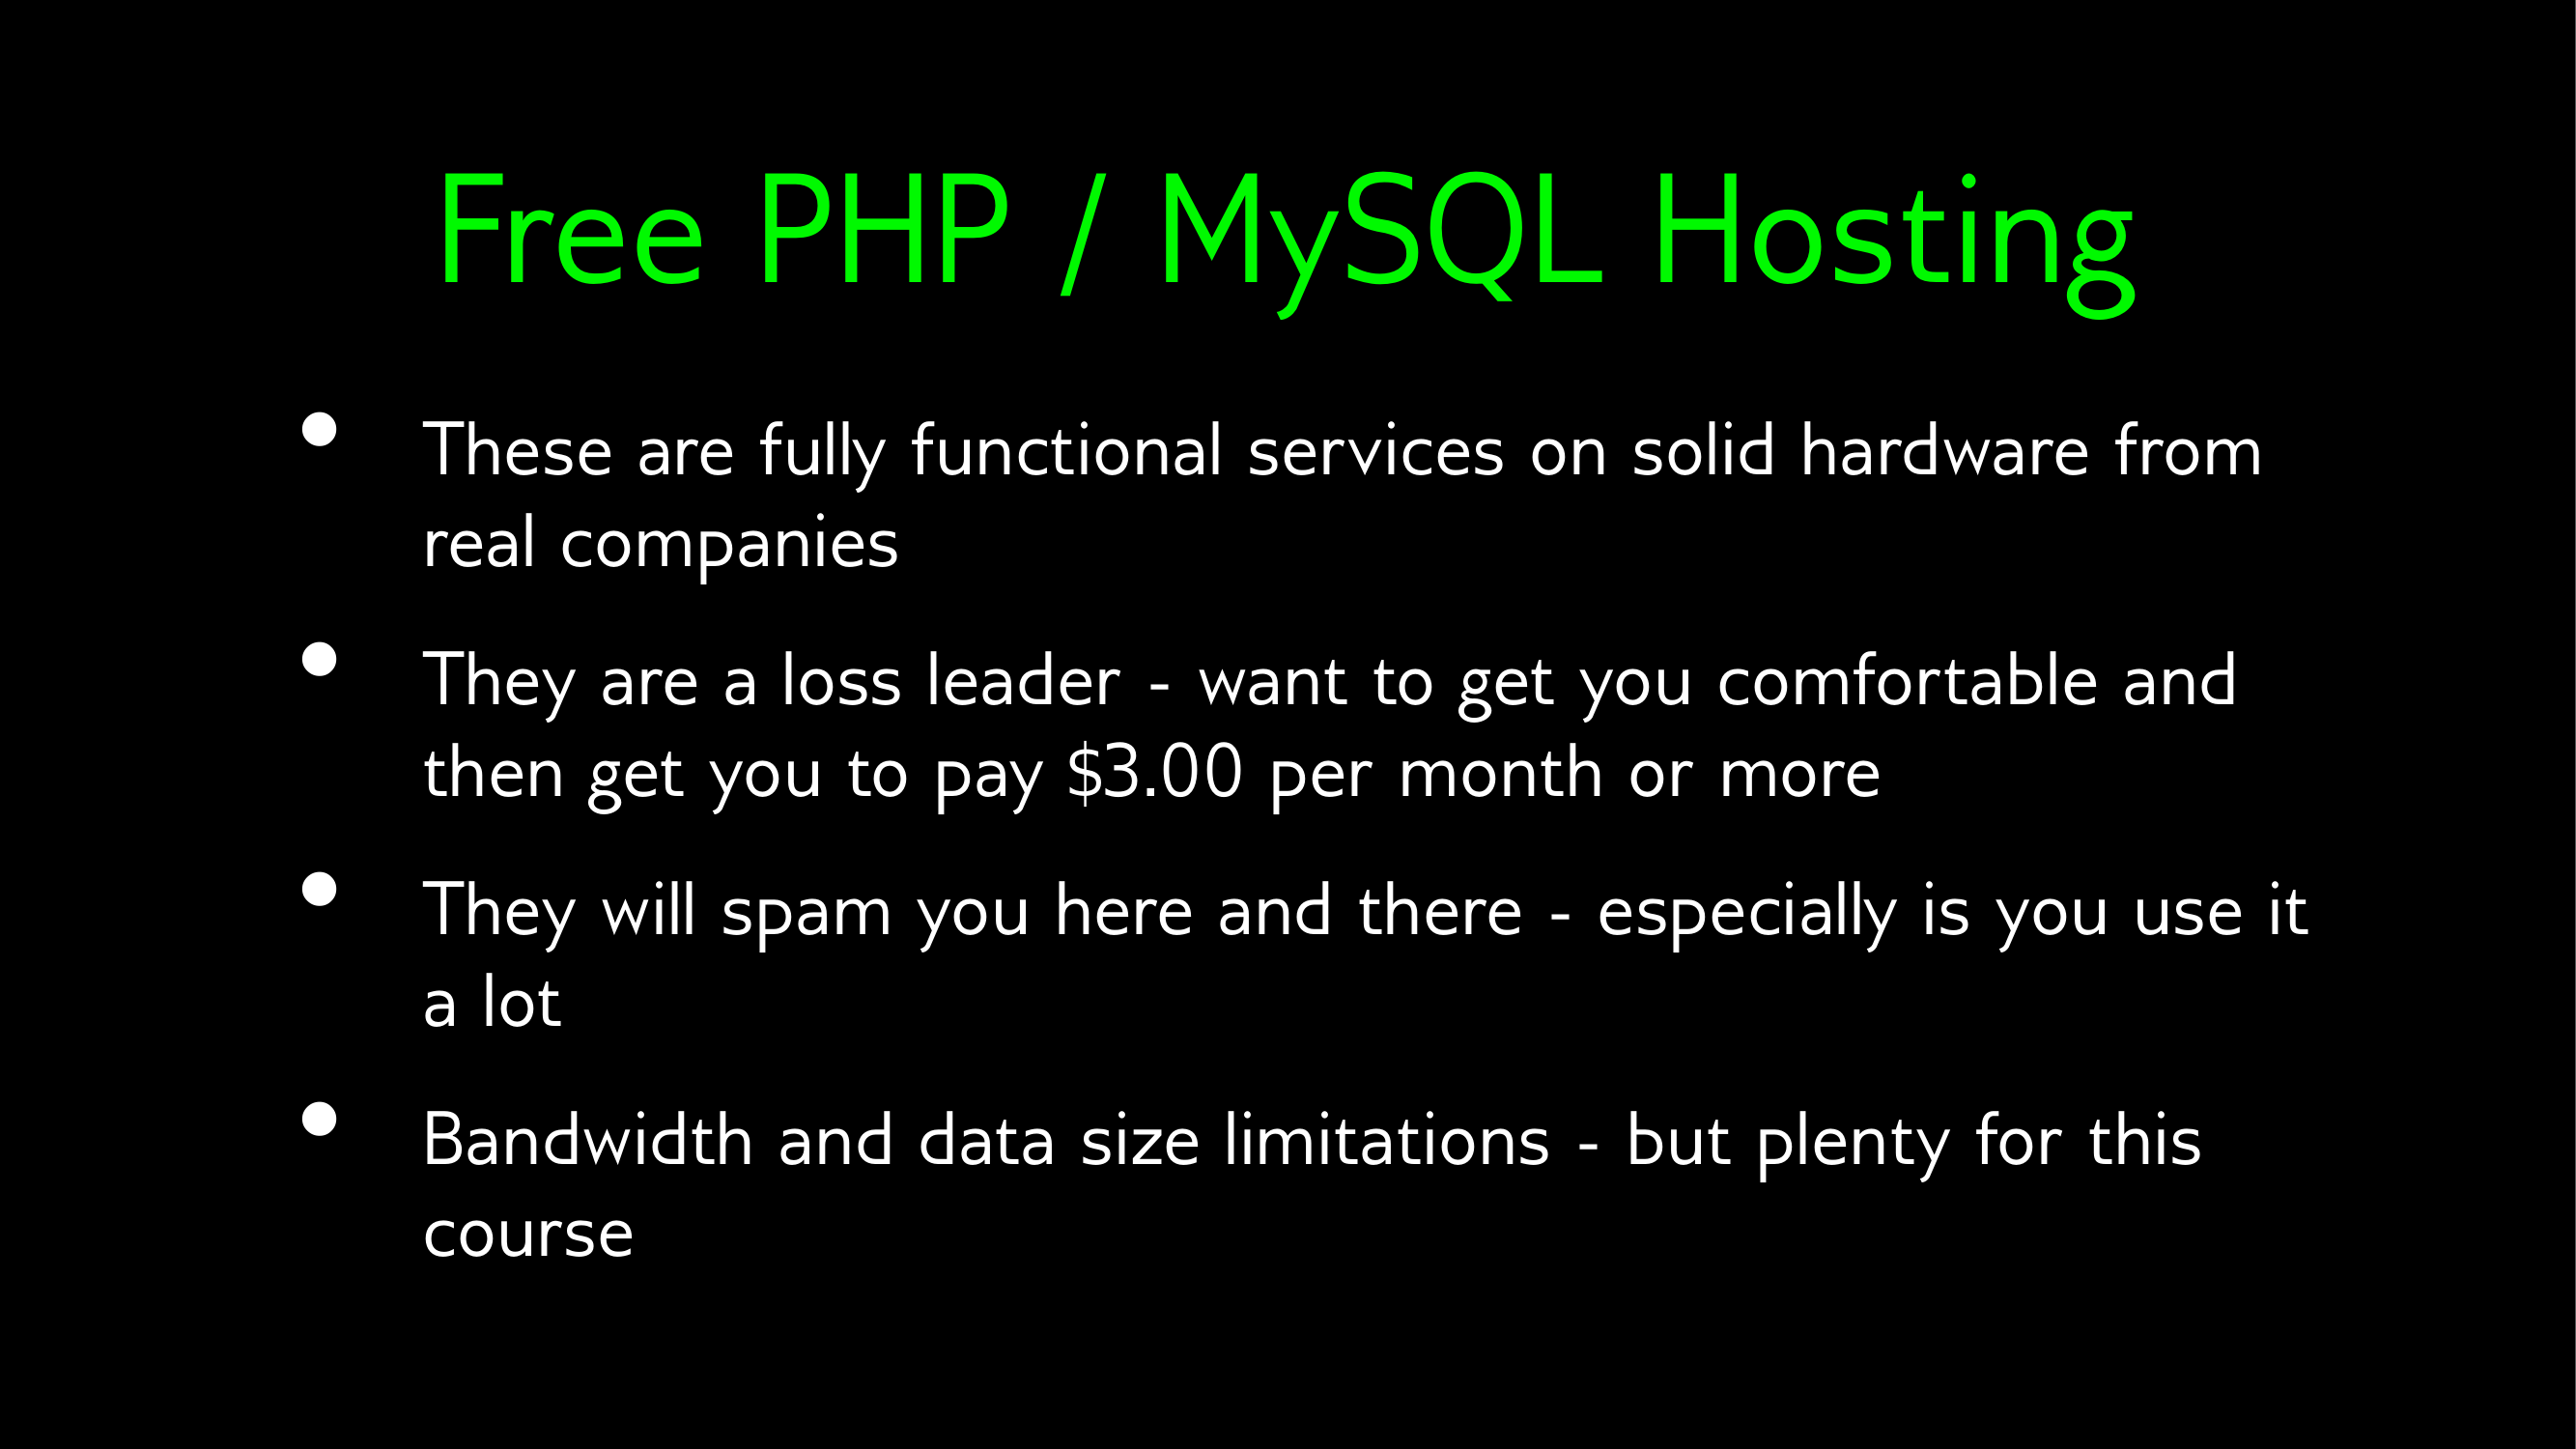

# Free PHP / MySQL Hosting
These are fully functional services on solid hardware from real companies
They are a loss leader - want to get you comfortable and then get you to pay $3.00 per month or more
They will spam you here and there - especially is you use it a lot
Bandwidth and data size limitations - but plenty for this course